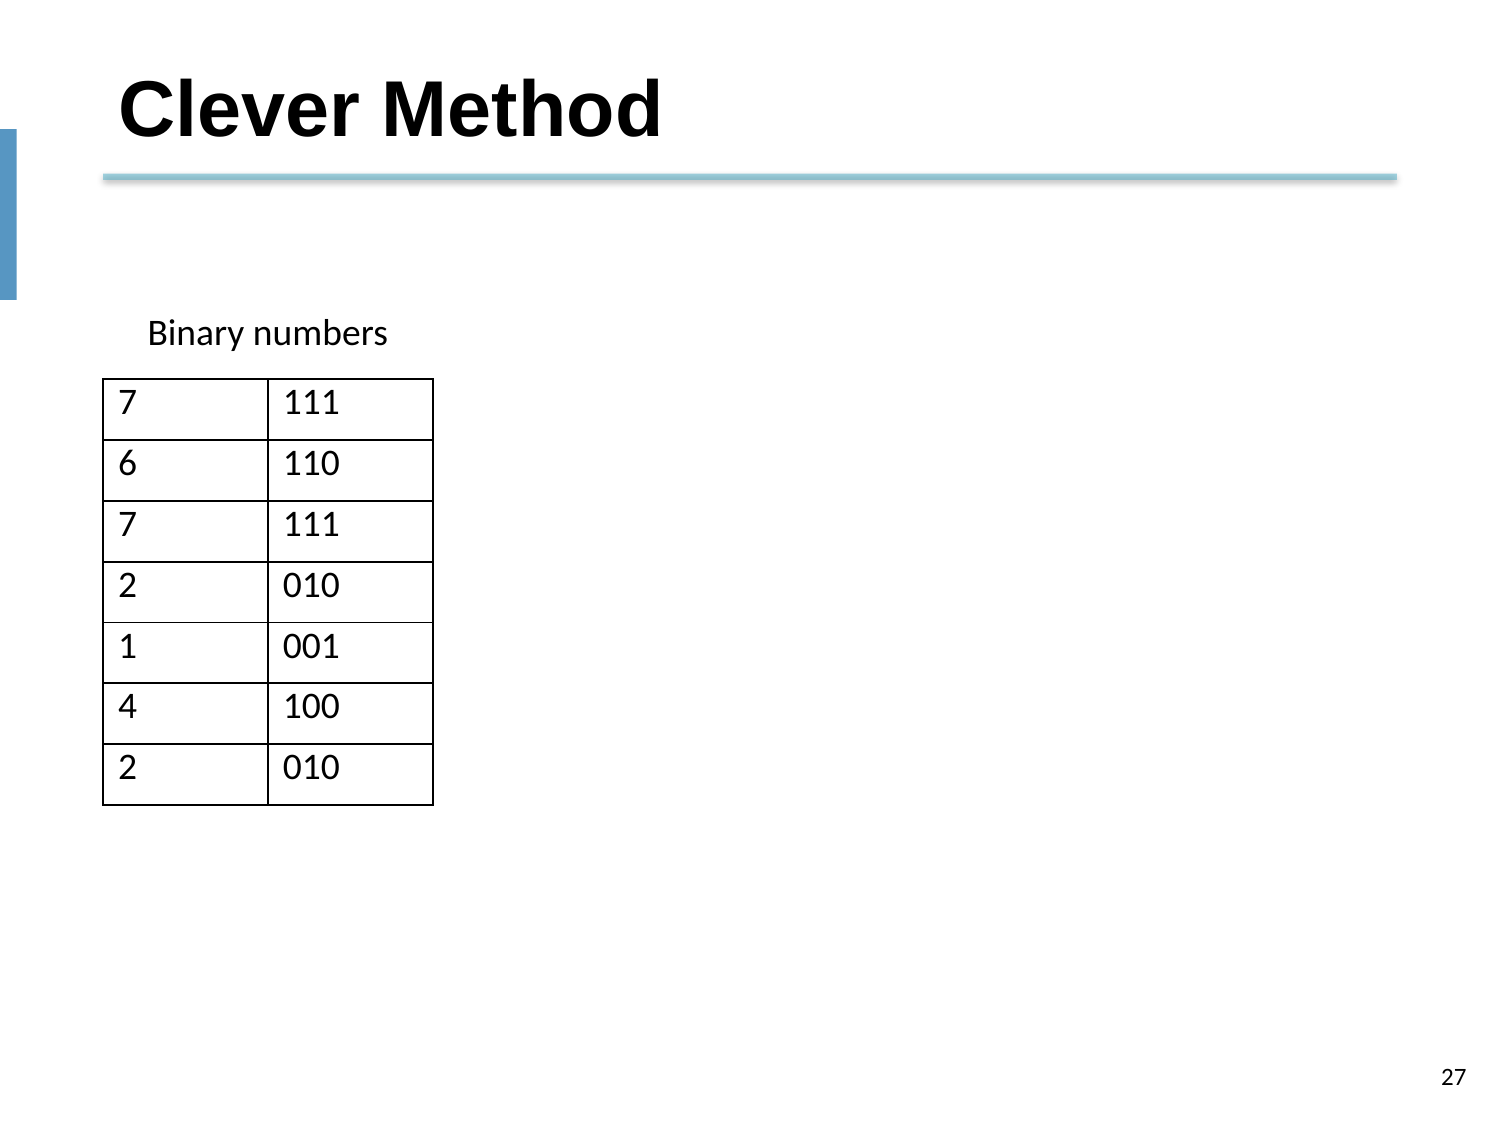

# Clever Method
Binary numbers
| 7 | 111 |
| --- | --- |
| 6 | 110 |
| 7 | 111 |
| 2 | 010 |
| 1 | 001 |
| 4 | 100 |
| 2 | 010 |
27